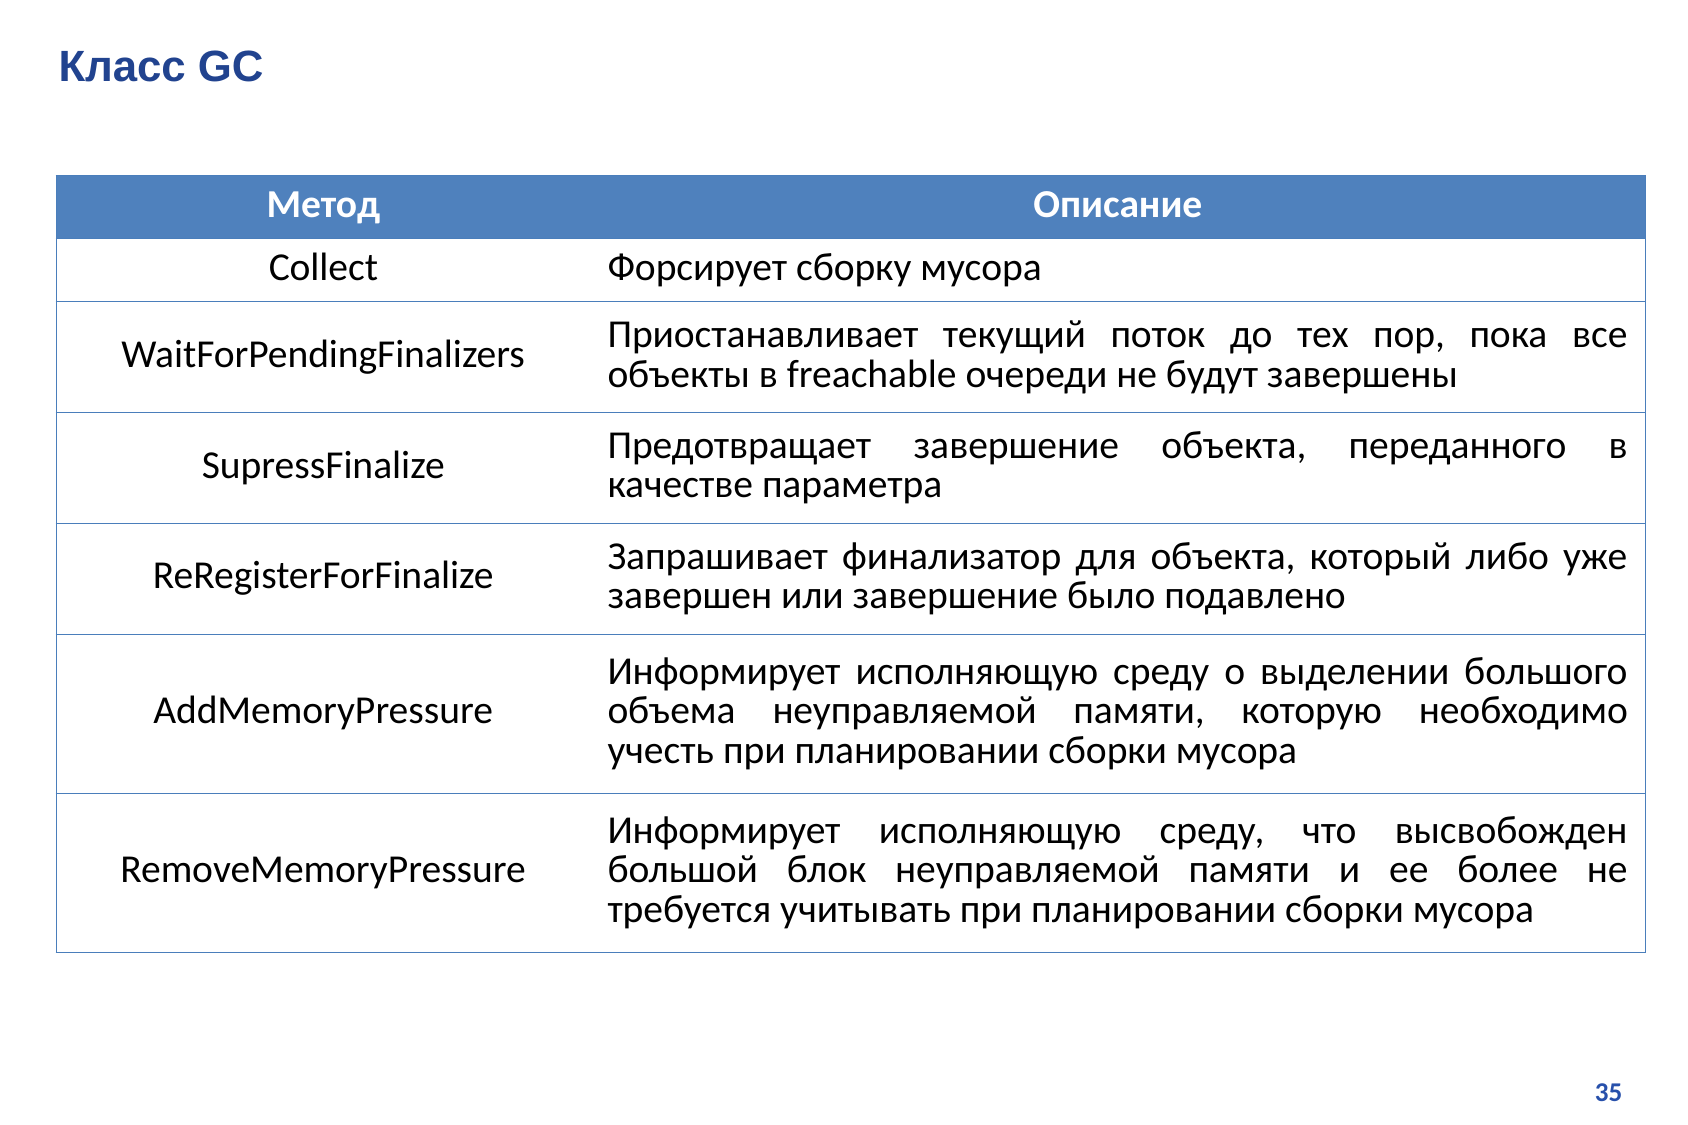

# Класс GC
| Метод | Описание |
| --- | --- |
| Collect | Форсирует сборку мусора |
| WaitForPendingFinalizers | Приостанавливает текущий поток до тех пор, пока все объекты в freachable очереди не будут завершены |
| SupressFinalize | Предотвращает завершение объекта, переданного в качестве параметра |
| ReRegisterForFinalize | Запрашивает финализатор для объекта, который либо уже завершен или завершение было подавлено |
| AddMemoryPressure | Информирует исполняющую среду о выделении большого объема неуправляемой памяти, которую необходимо учесть при планировании сборки мусора |
| RemoveMemoryPressure | Информирует исполняющую среду, что высвобожден большой блок неуправляемой памяти и ее более не требуется учитывать при планировании сборки мусора |